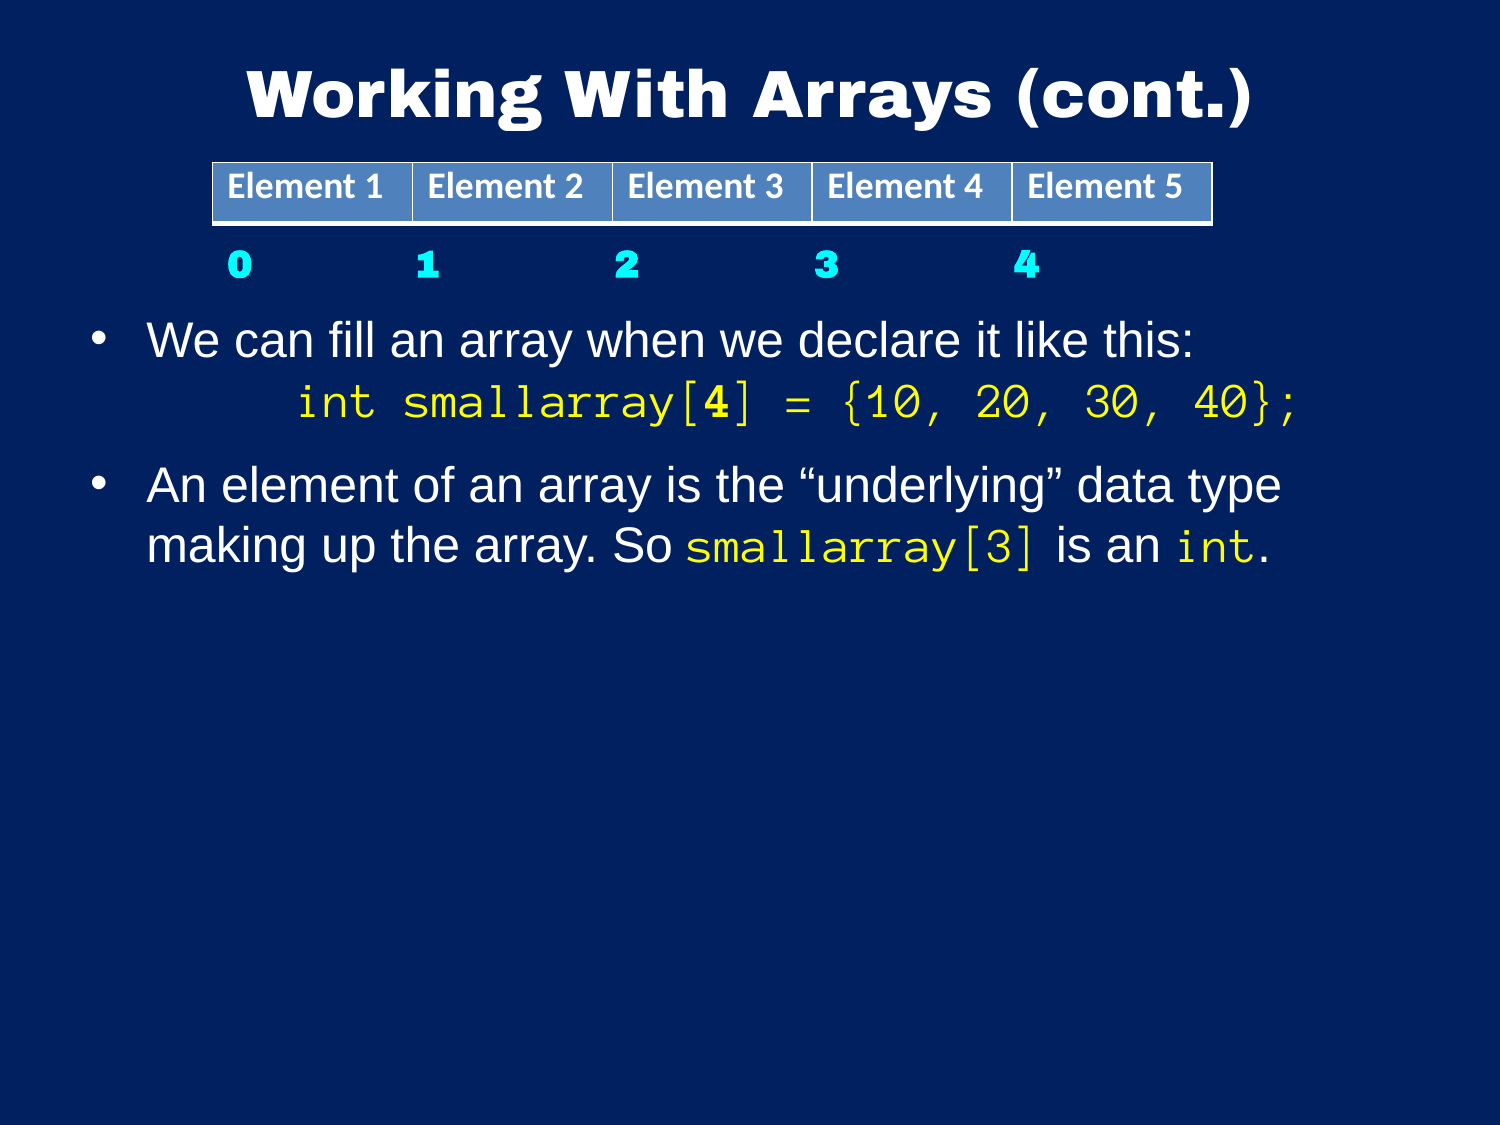

# Working With Arrays (cont.)
| Element 1 | Element 2 | Element 3 | Element 4 | Element 5 |
| --- | --- | --- | --- | --- |
0             1              2              3              4
We can fill an array when we declare it like this:
	int smallarray[4] = {10, 20, 30, 40};
An element of an array is the “underlying” data type making up the array. So smallarray[3] is an int.